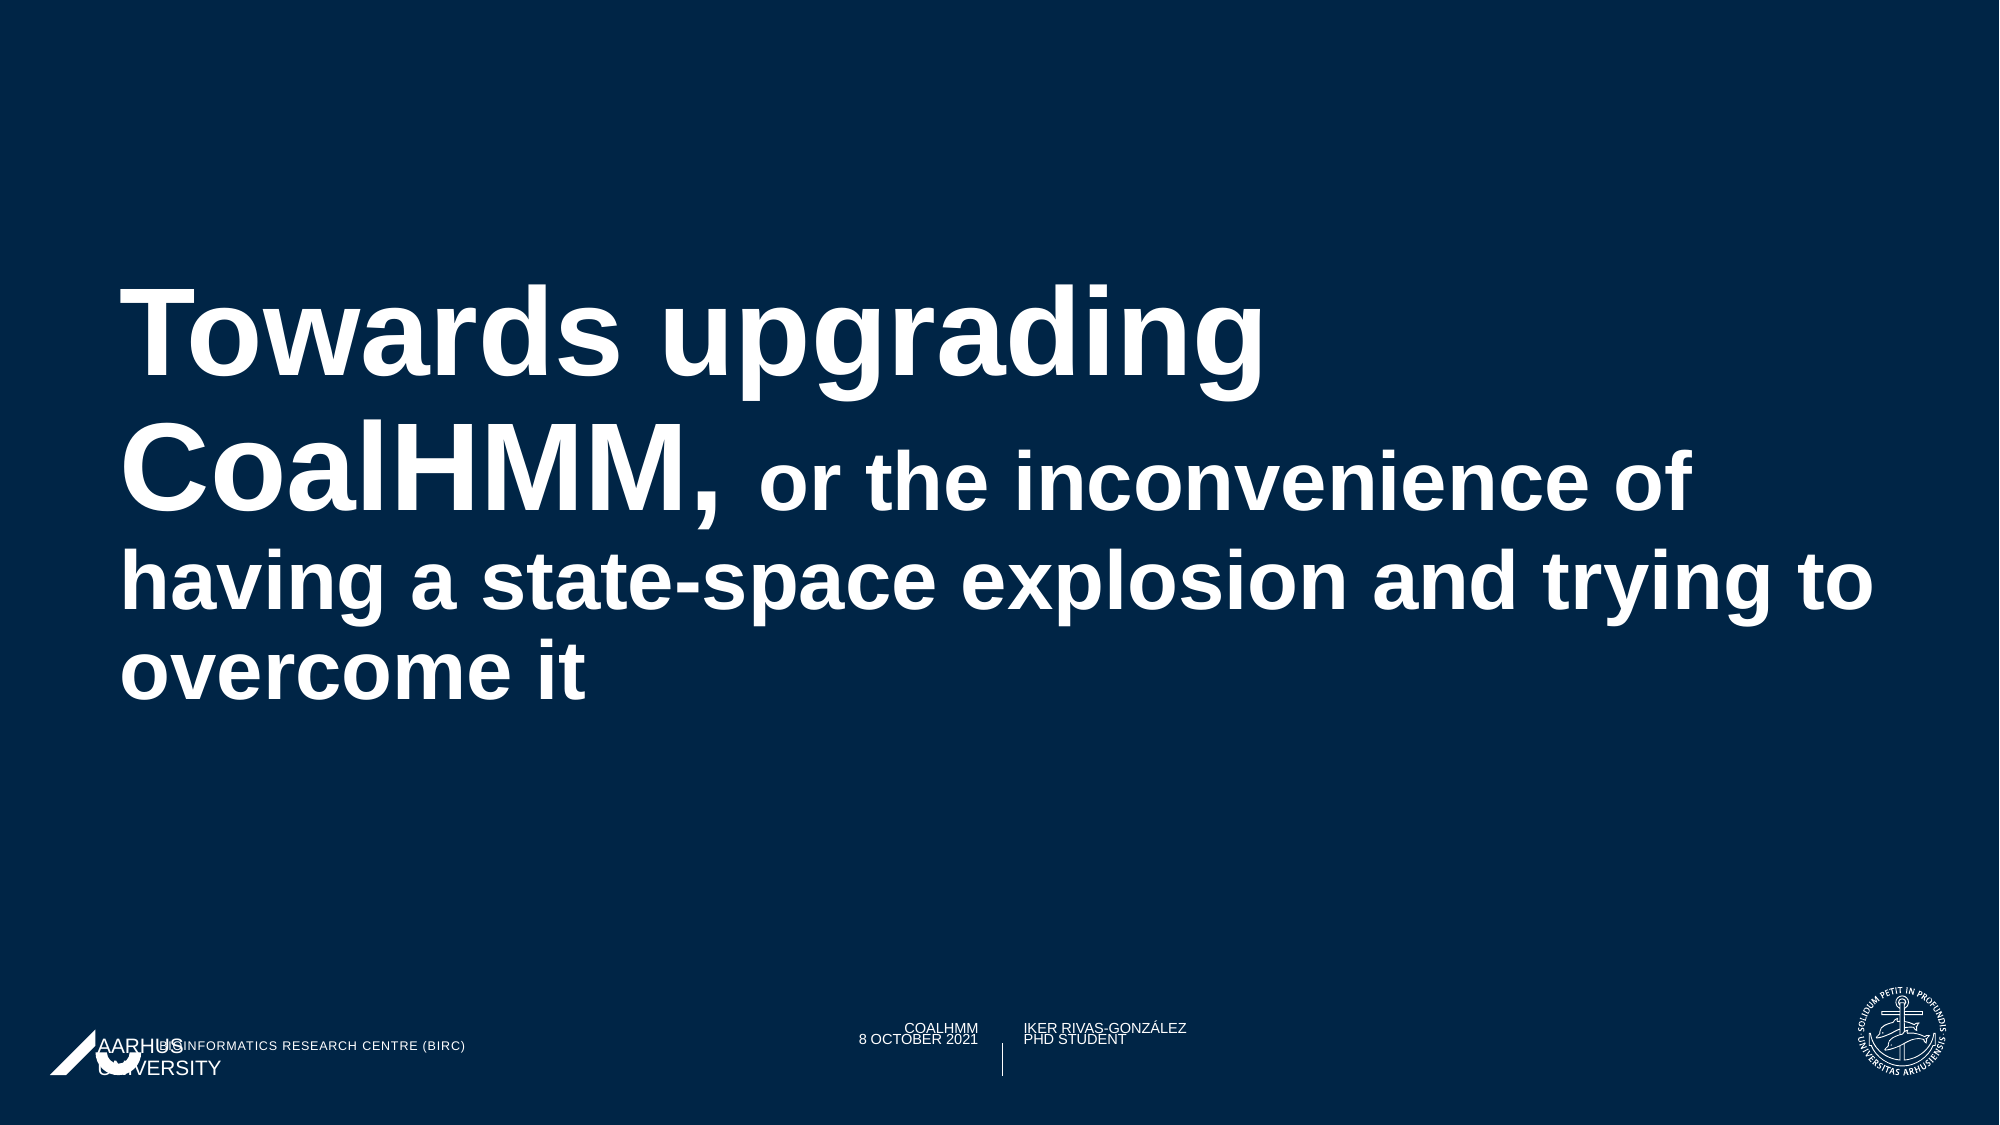

# Towards upgrading CoalHMM, or the inconvenience of having a state-space explosion and trying to overcome it